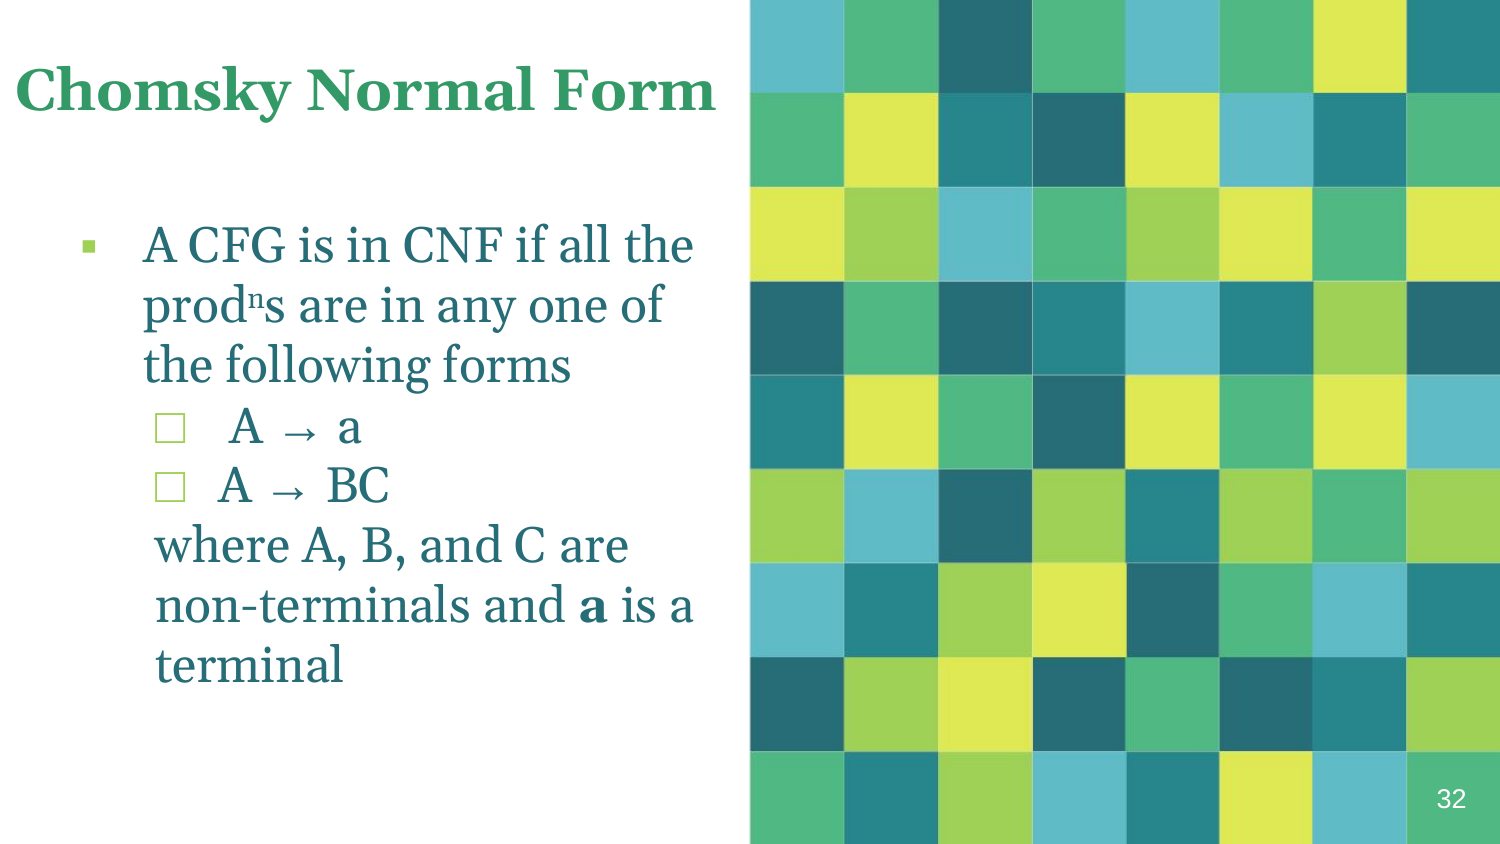

Chomsky Normal Form
▪ A CFG is in CNF if all the
prodns are in any one of
the following forms
□ A → a
□ A → BC
where A, B, and C are
non-terminals and a is a
terminal
32
5/31/2021
Dr. Sandeep Rathor